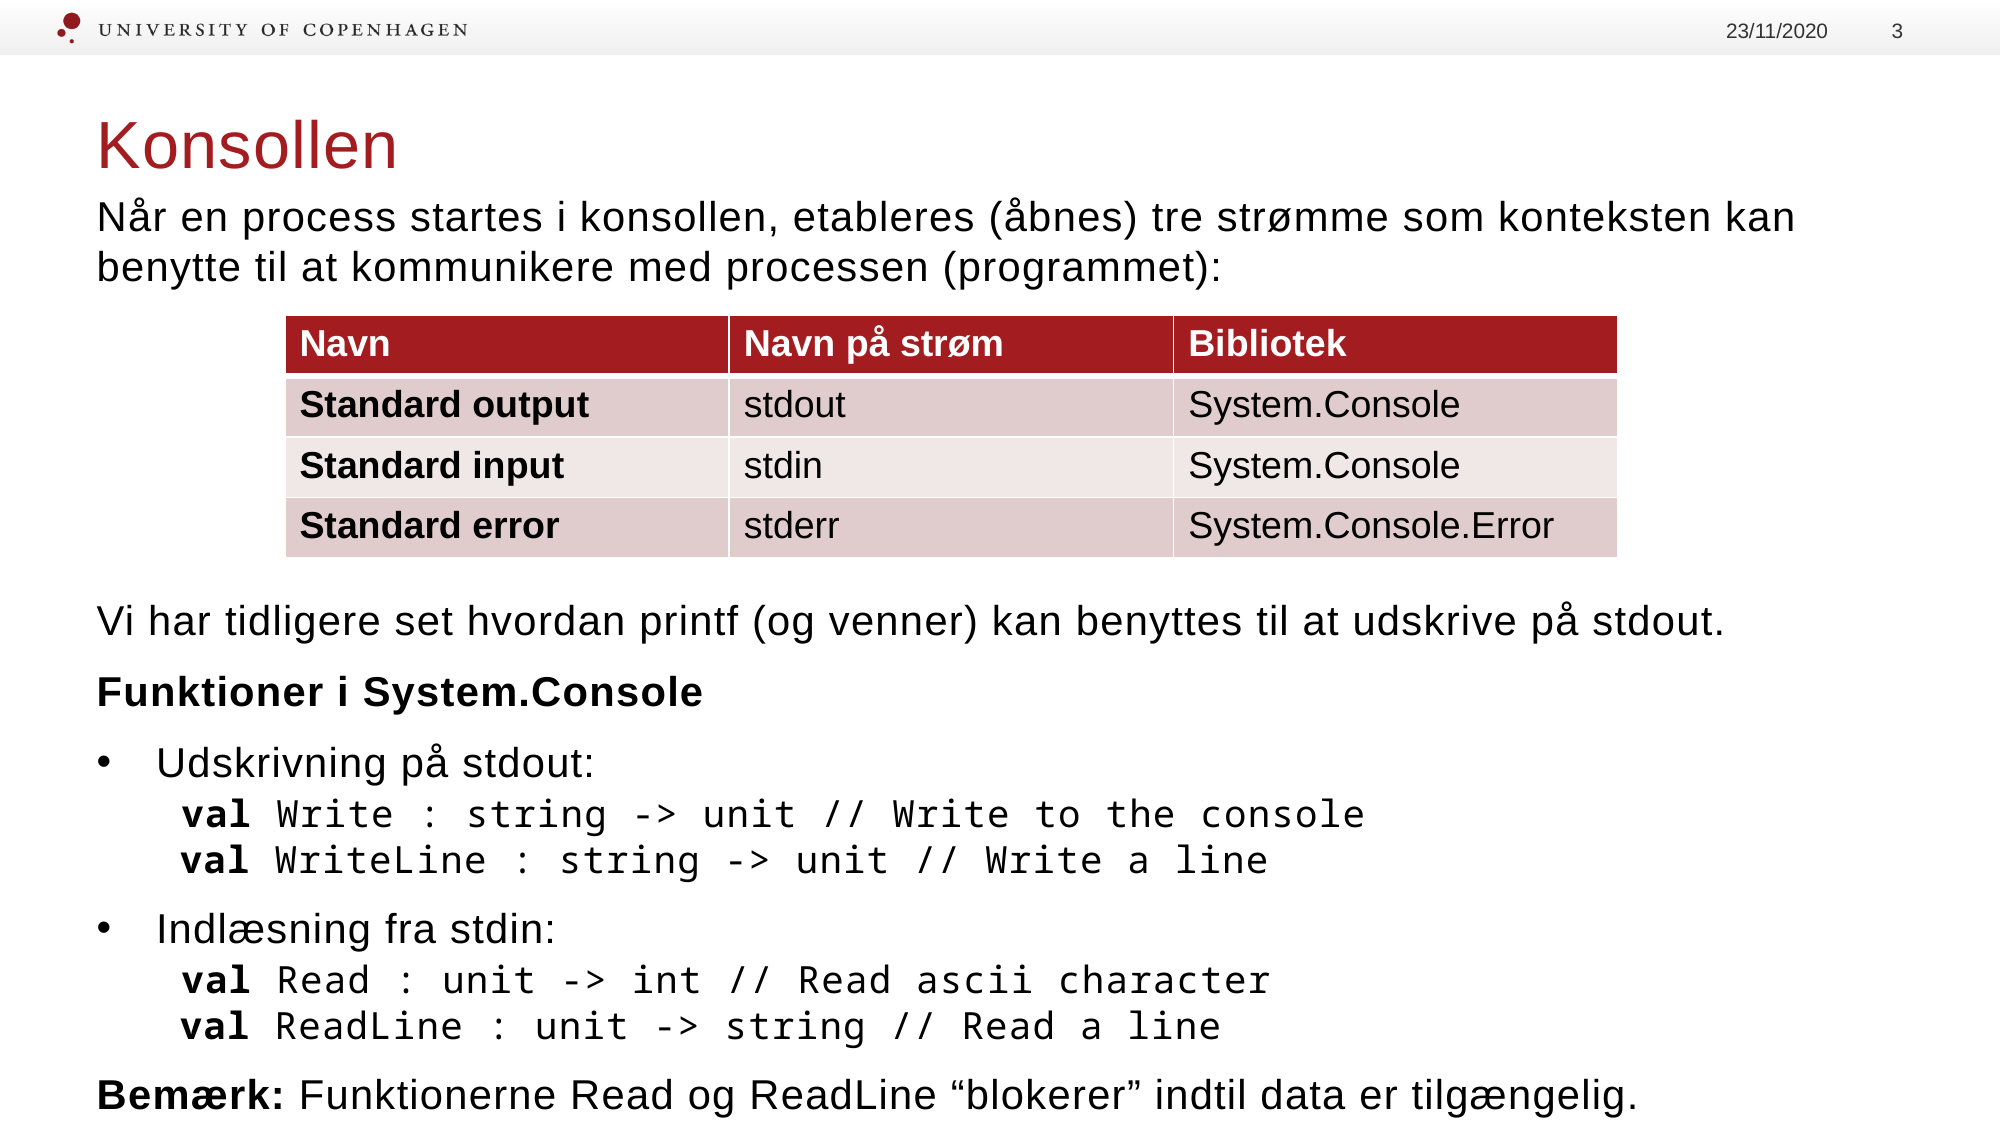

23/11/2020
3
# Konsollen
Når en process startes i konsollen, etableres (åbnes) tre strømme som konteksten kan benytte til at kommunikere med processen (programmet):

Vi har tidligere set hvordan printf (og venner) kan benyttes til at udskrive på stdout.
Funktioner i System.Console
Udskrivning på stdout:
  val Write : string -> unit // Write to the console
 val WriteLine : string -> unit // Write a line
Indlæsning fra stdin:
  val Read : unit -> int // Read ascii character
 val ReadLine : unit -> string // Read a line
Bemærk: Funktionerne Read og ReadLine “blokerer” indtil data er tilgængelig.
| Navn | Navn på strøm | Bibliotek |
| --- | --- | --- |
| Standard output | stdout | System.Console |
| Standard input | stdin | System.Console |
| Standard error | stderr | System.Console.Error |